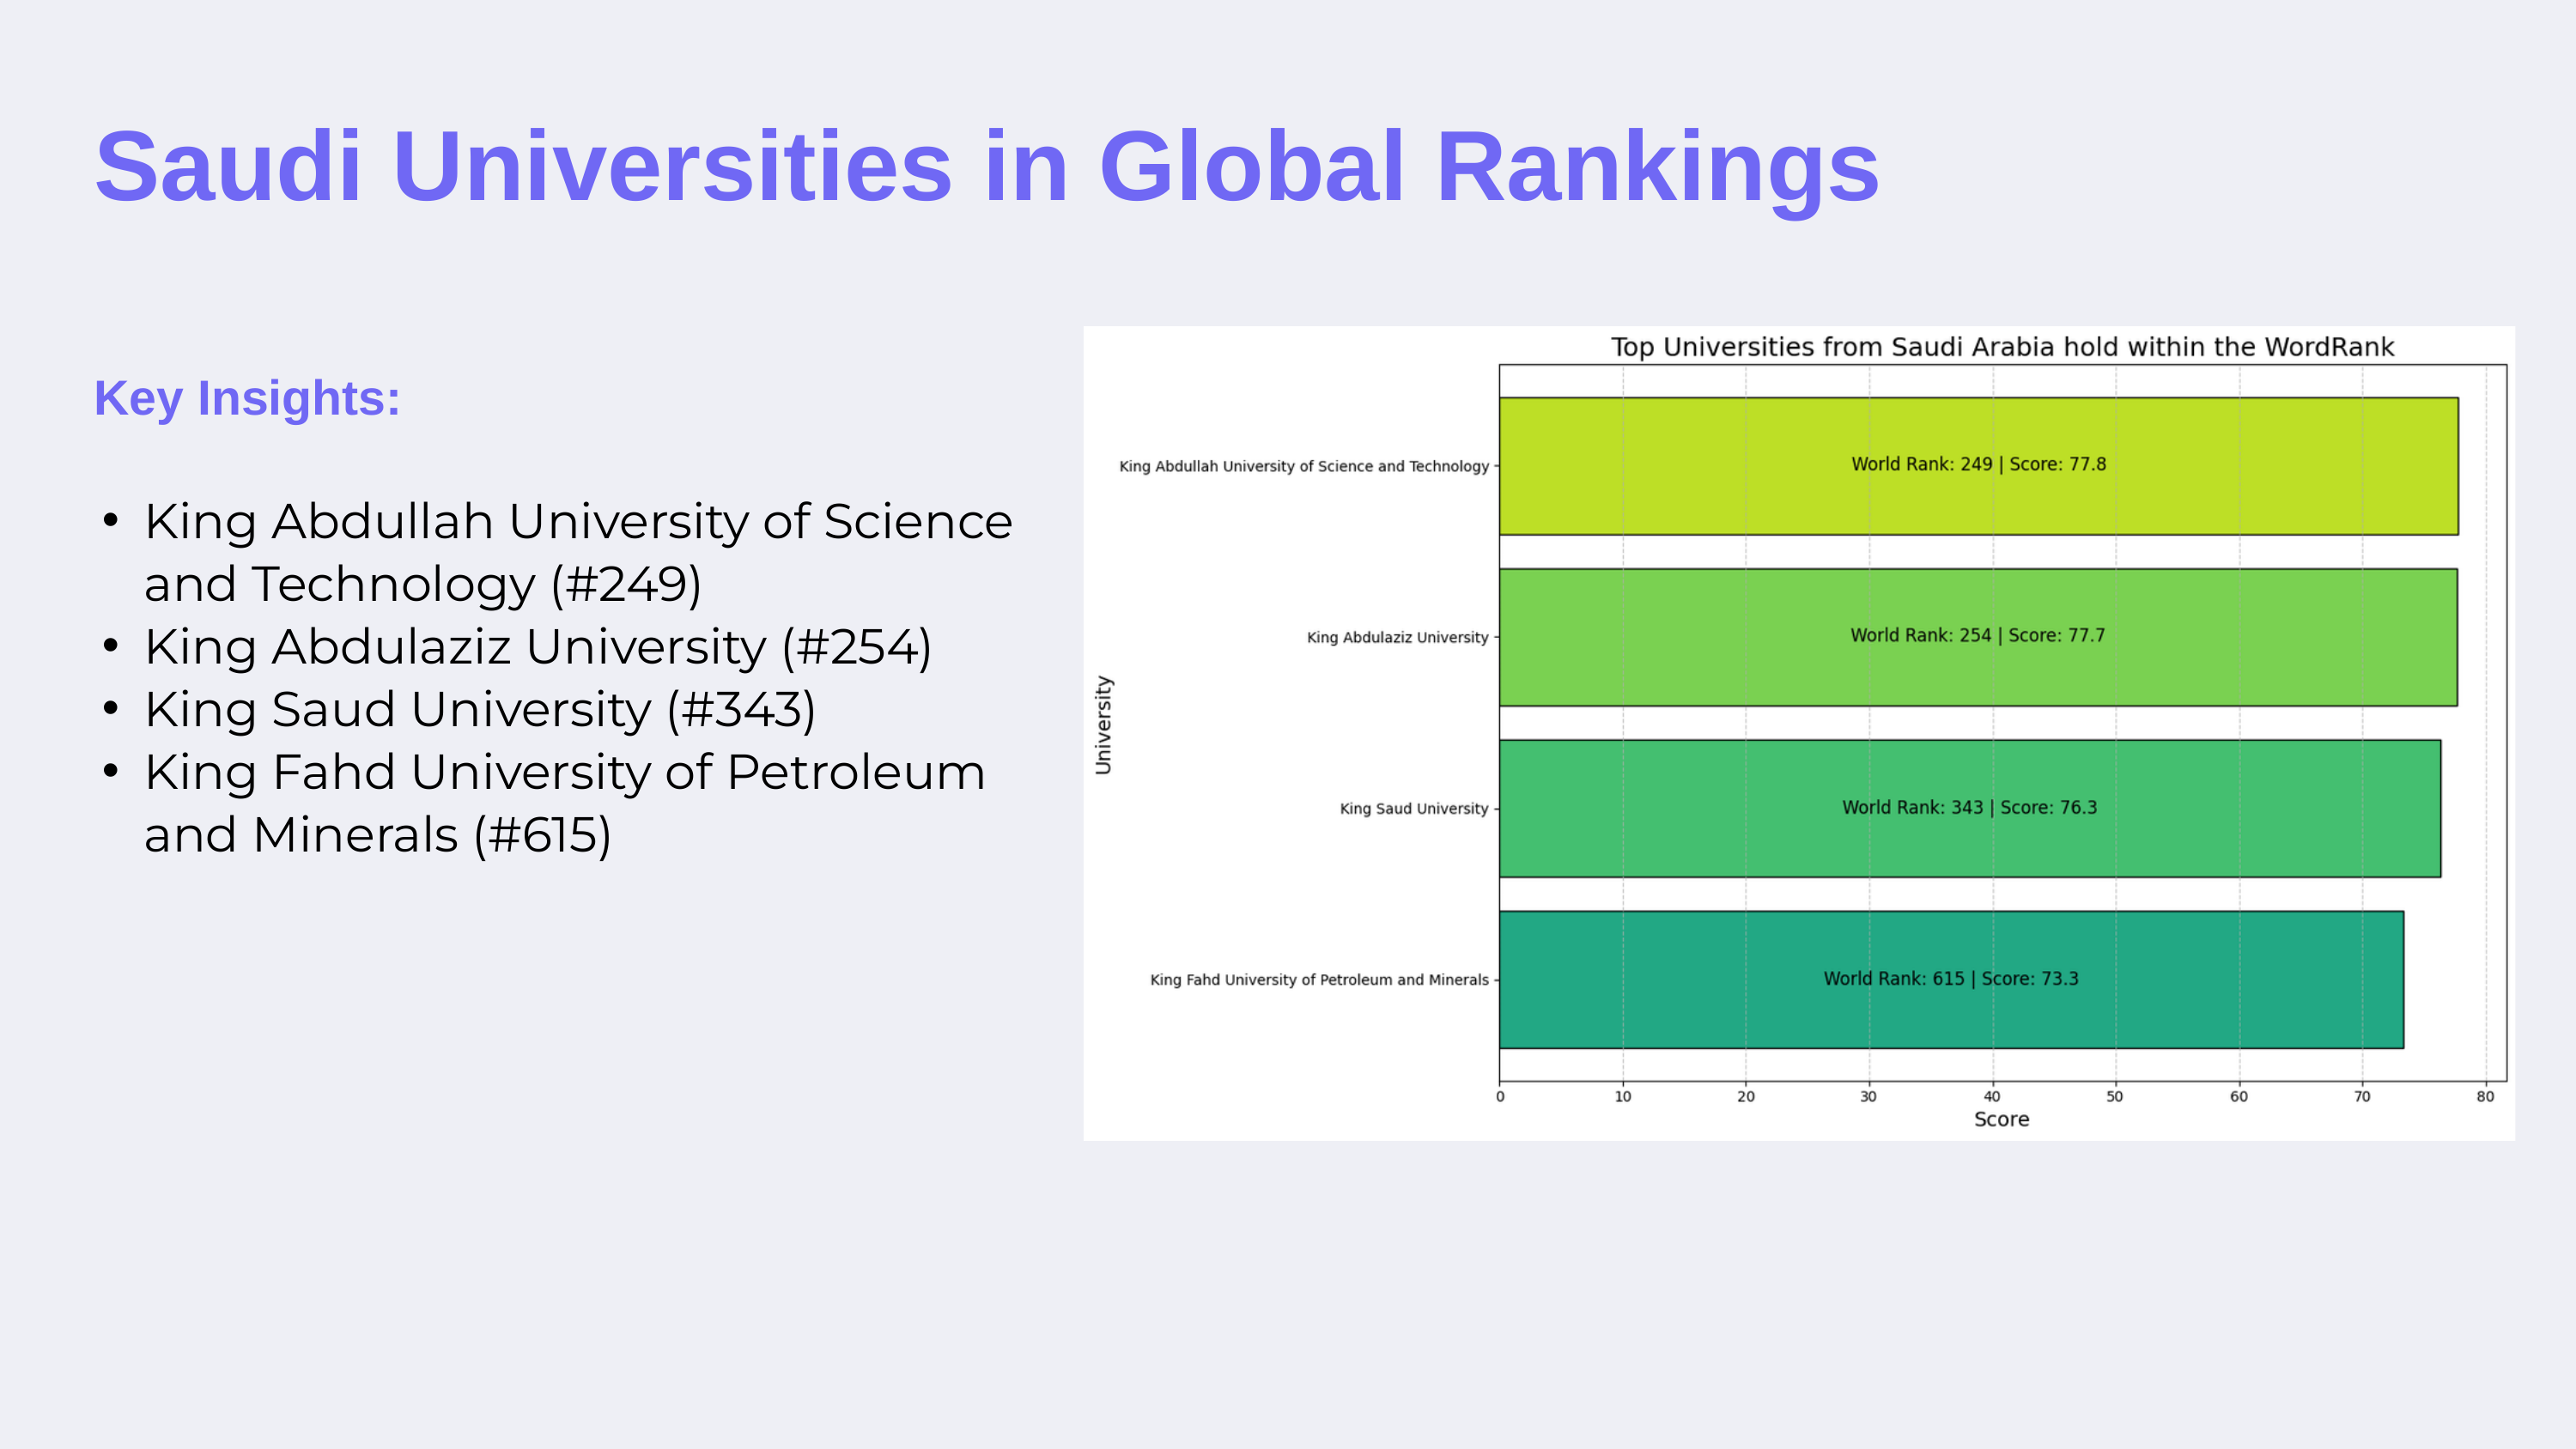

Saudi Universities in Global Rankings

Key Insights:
King Abdullah University of Science and Technology (#249)
King Abdulaziz University (#254)
King Saud University (#343)
King Fahd University of Petroleum and Minerals (#615)